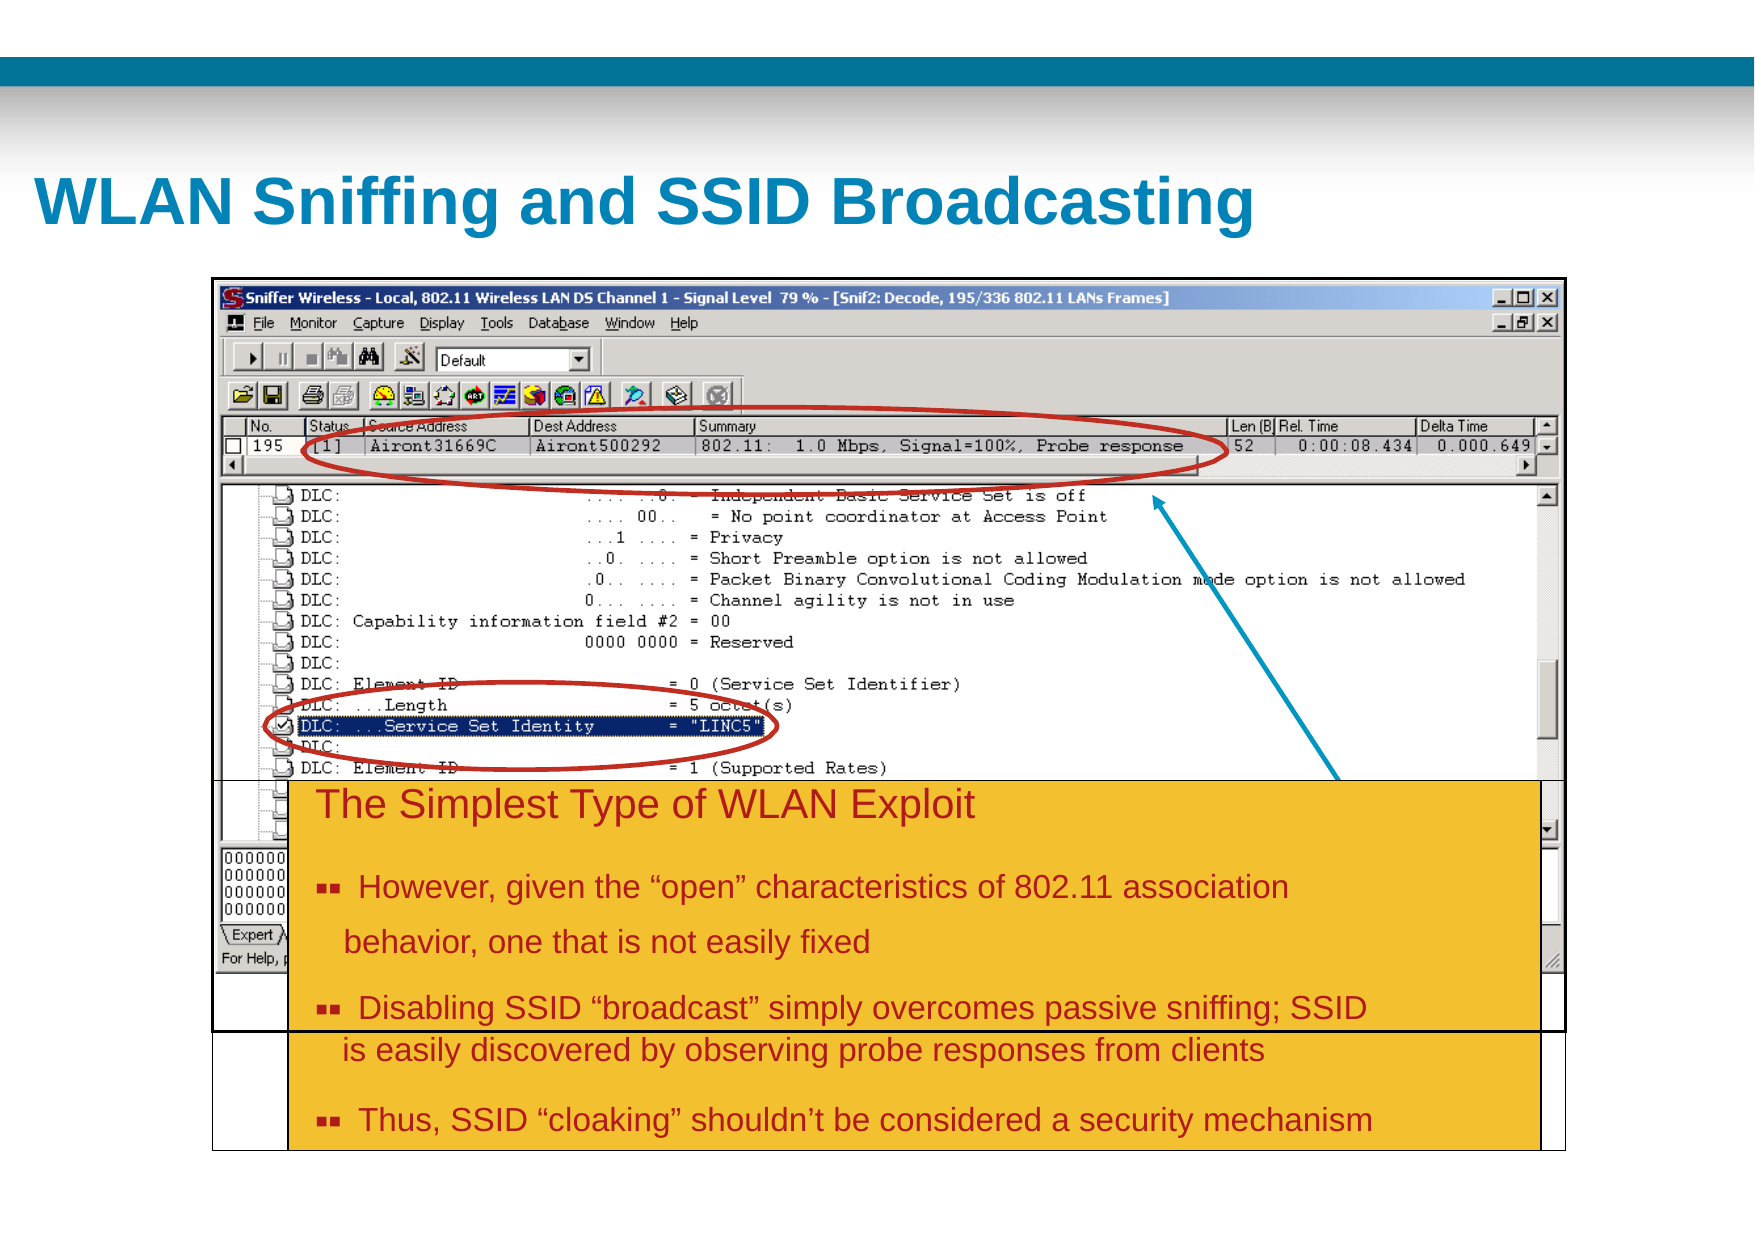

# WLAN Sniffing and SSID Broadcasting
|  |  |  |
| --- | --- | --- |
|  | The Simplest Type of WLAN Exploit ▪▪ However, given the “open” characteristics of 802.11 association behavior, one that is not easily fixed ▪▪ Disabling SSID “broadcast” simply overcomes passive sniffing; SSID |  |
|  | is easily discovered by observing probe responses from clients ▪▪ Thus, SSID “cloaking” shouldn’t be considered a security mechanism |  |